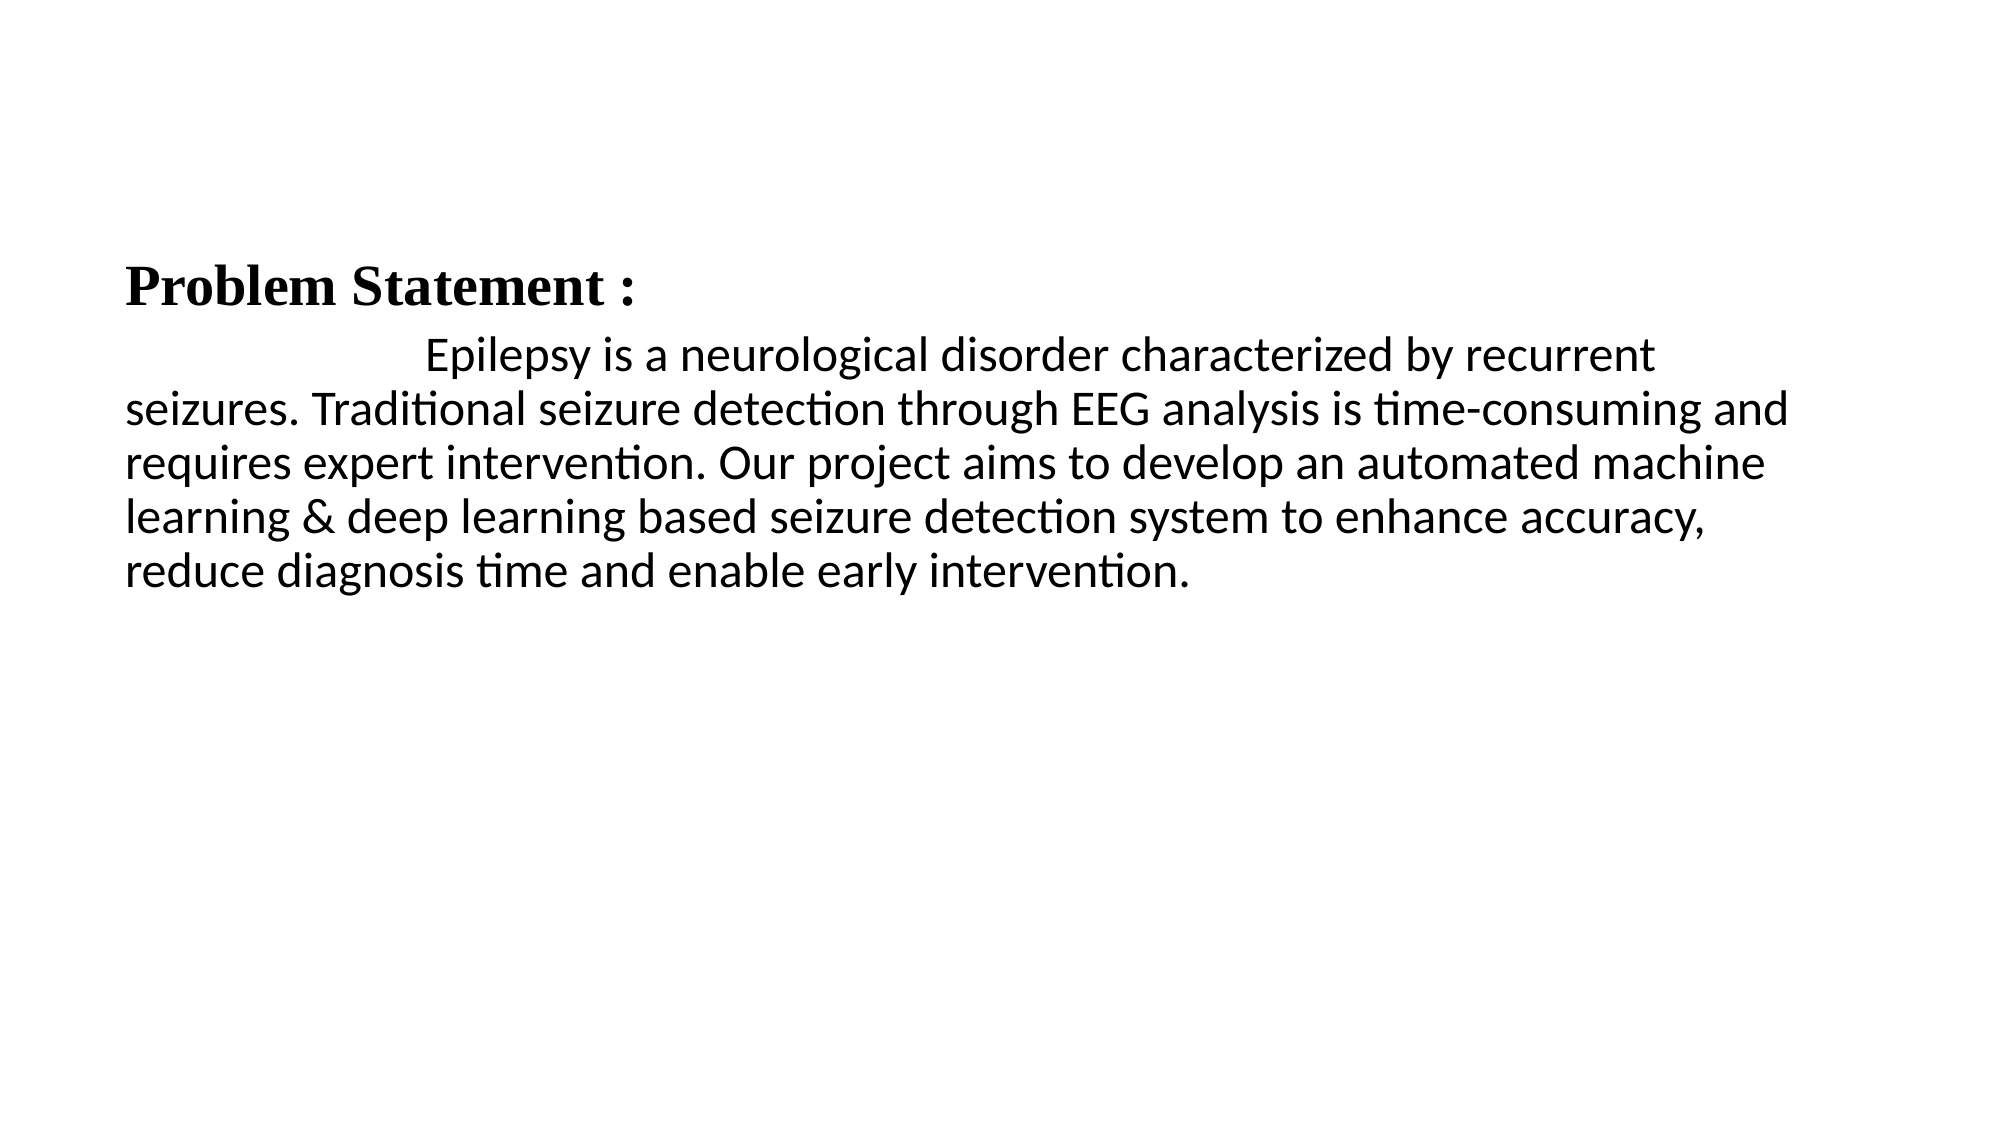

Problem Statement :
		Epilepsy is a neurological disorder characterized by recurrent seizures. Traditional seizure detection through EEG analysis is time-consuming and requires expert intervention. Our project aims to develop an automated machine learning & deep learning based seizure detection system to enhance accuracy, reduce diagnosis time and enable early intervention.